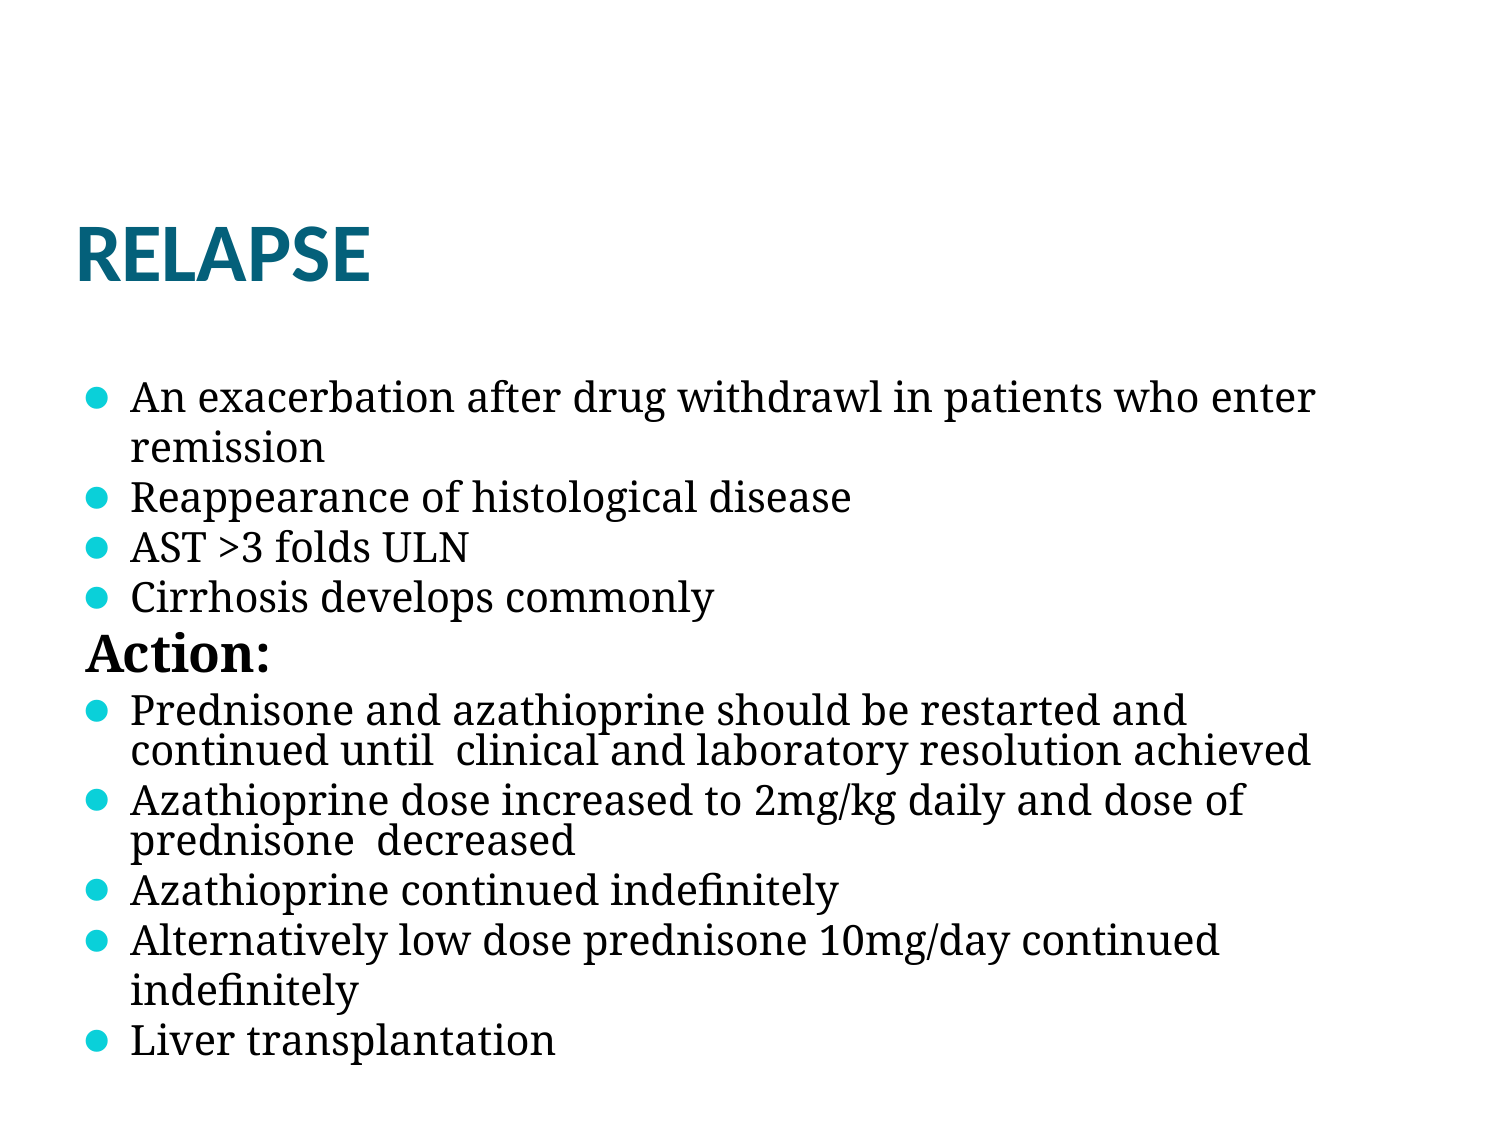

# RELAPSE
An exacerbation after drug withdrawl in patients who enter remission
Reappearance of histological disease
AST >3 folds ULN
Cirrhosis develops commonly
Action:
Prednisone and azathioprine should be restarted and continued until  clinical and laboratory resolution achieved
Azathioprine dose increased to 2mg/kg daily and dose of prednisone  decreased
Azathioprine continued indefinitely
Alternatively low dose prednisone 10mg/day continued indefinitely
Liver transplantation